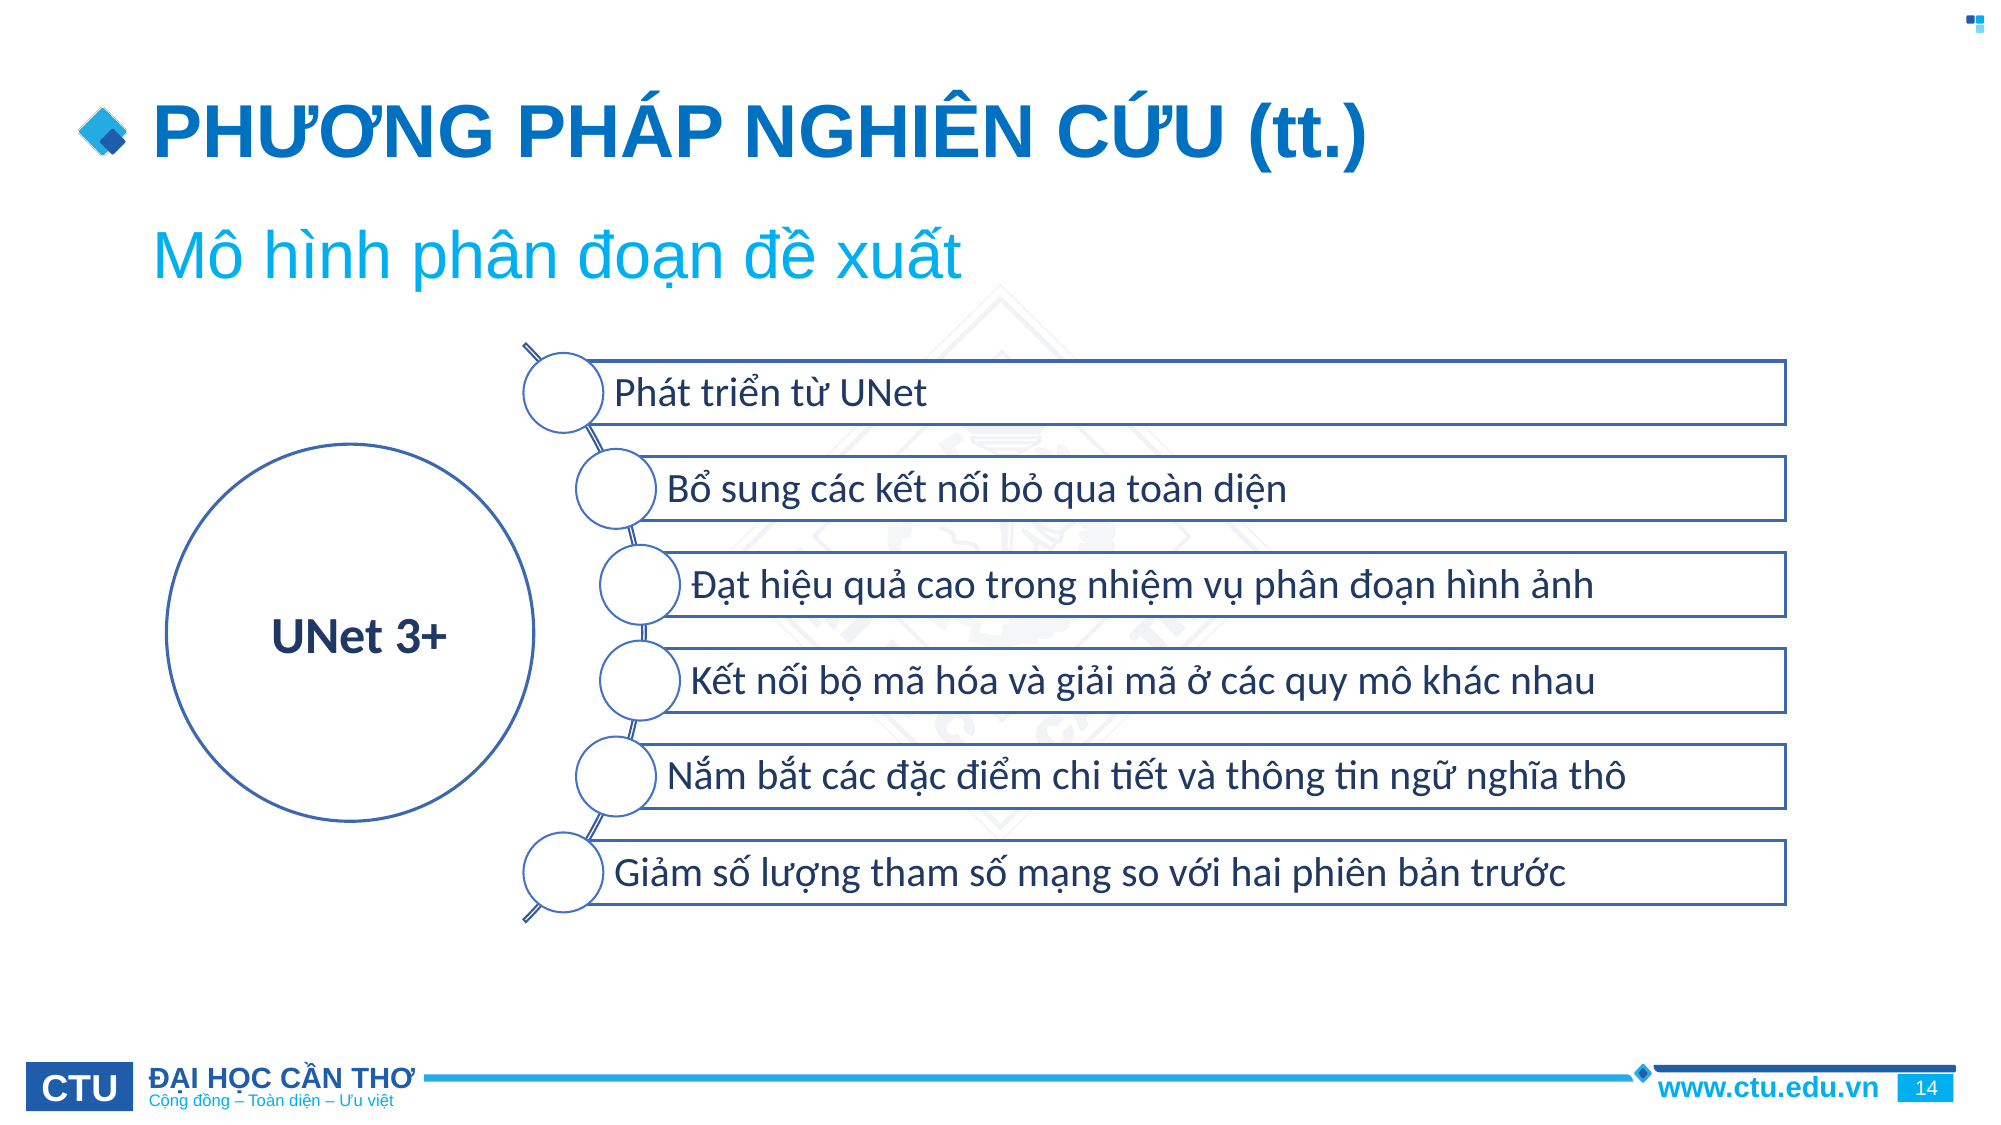

# PHƯƠNG PHÁP NGHIÊN CỨU (tt.)
Mô hình phân đoạn đề xuất
Phát triển từ UNet
Bổ sung các kết nối bỏ qua toàn diện
Đạt hiệu quả cao trong nhiệm vụ phân đoạn hình ảnh
Kết nối bộ mã hóa và giải mã ở các quy mô khác nhau
Nắm bắt các đặc điểm chi tiết và thông tin ngữ nghĩa thô
Giảm số lượng tham số mạng so với hai phiên bản trước
UNet 3+